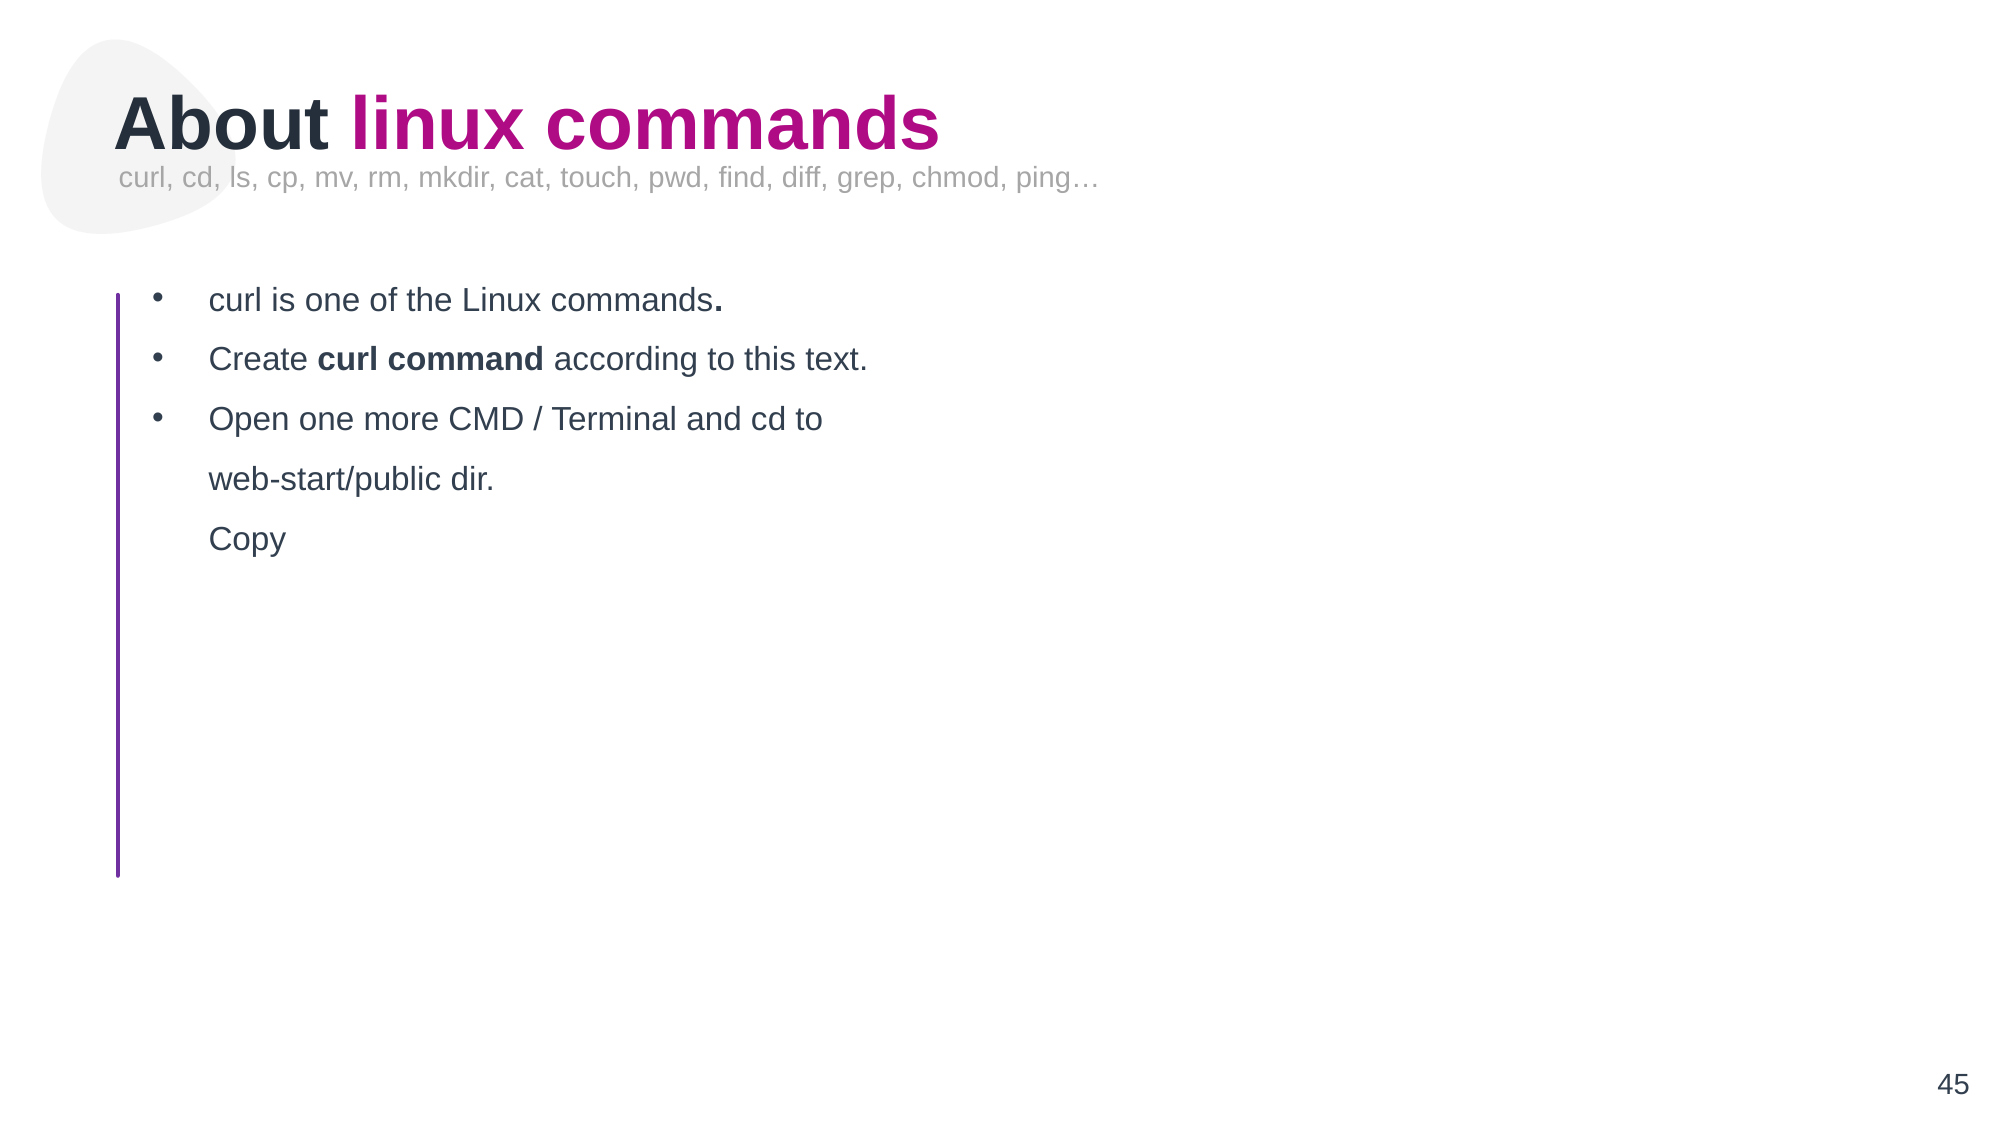

About linux commands
curl, cd, ls, cp, mv, rm, mkdir, cat, touch, pwd, find, diff, grep, chmod, ping…
curl is one of the Linux commands.
Create curl command according to this text.
Open one more CMD / Terminal and cd to
web-start/public dir.
Copy
45